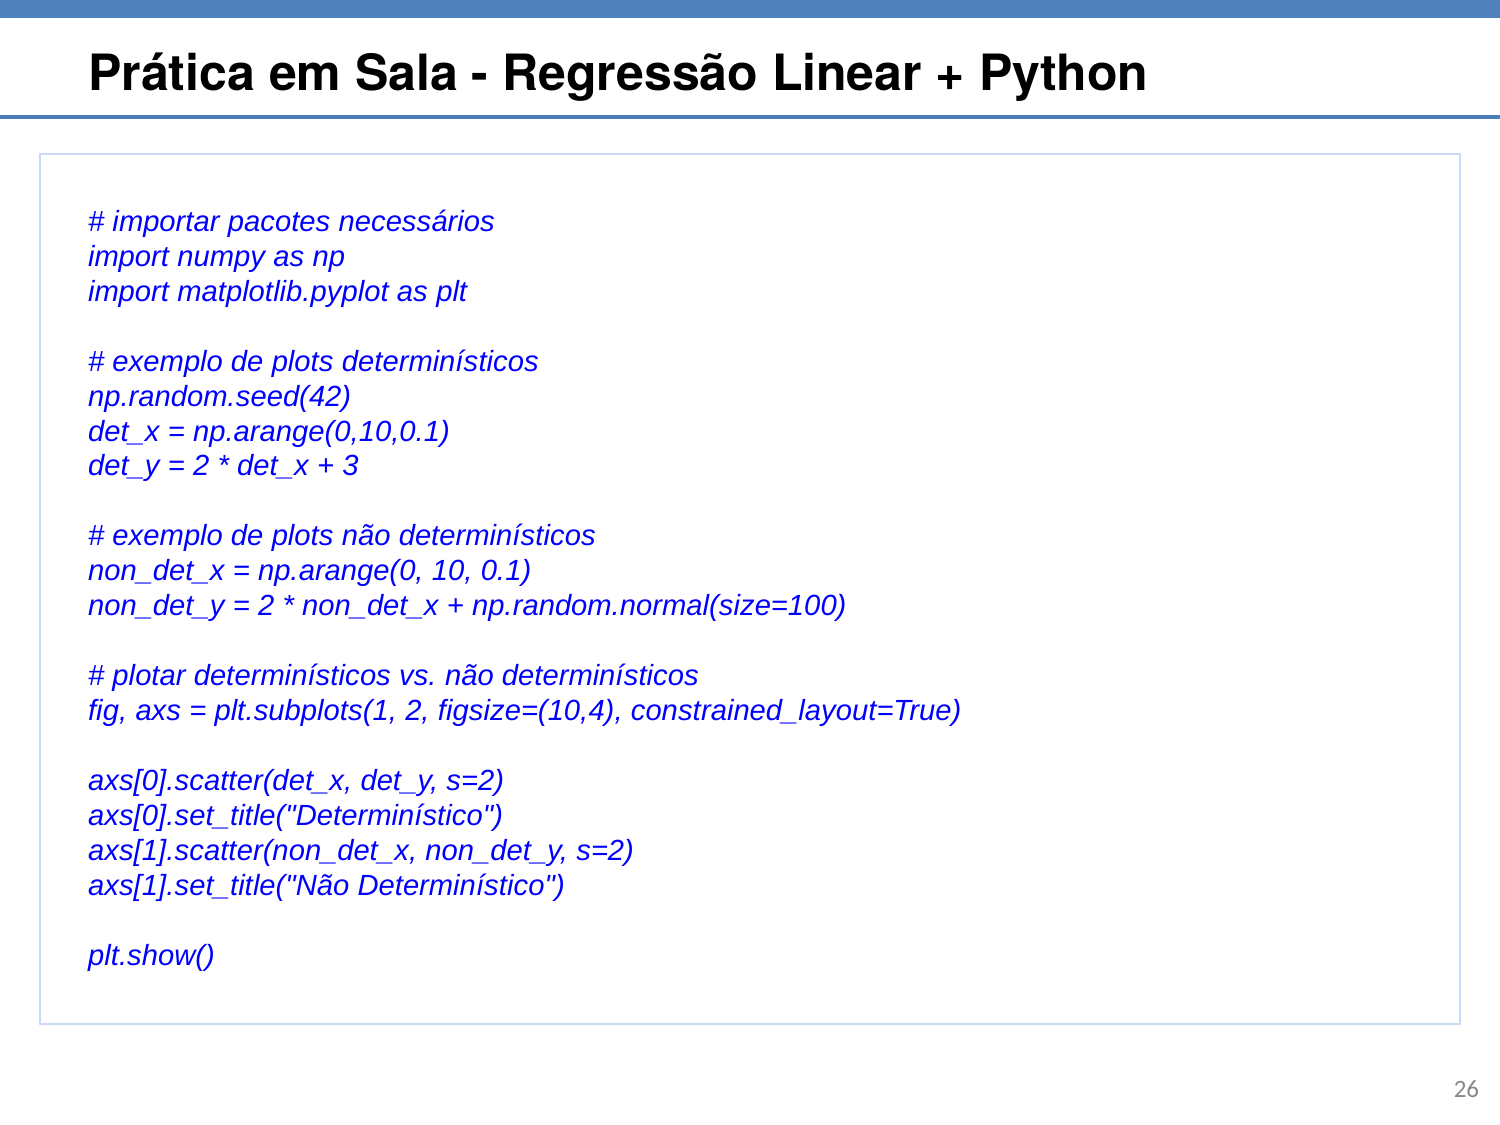

# Prática em Sala - Regressão Linear + Python

# importar pacotes necessários
import numpy as np
import matplotlib.pyplot as plt

# exemplo de plots determinísticos
np.random.seed(42)
det_x = np.arange(0,10,0.1)
det_y = 2 * det_x + 3

# exemplo de plots não determinísticos
non_det_x = np.arange(0, 10, 0.1)
non_det_y = 2 * non_det_x + np.random.normal(size=100)

# plotar determinísticos vs. não determinísticos
fig, axs = plt.subplots(1, 2, figsize=(10,4), constrained_layout=True)

axs[0].scatter(det_x, det_y, s=2)
axs[0].set_title("Determinístico")
axs[1].scatter(non_det_x, non_det_y, s=2)
axs[1].set_title("Não Determinístico")

plt.show()
26